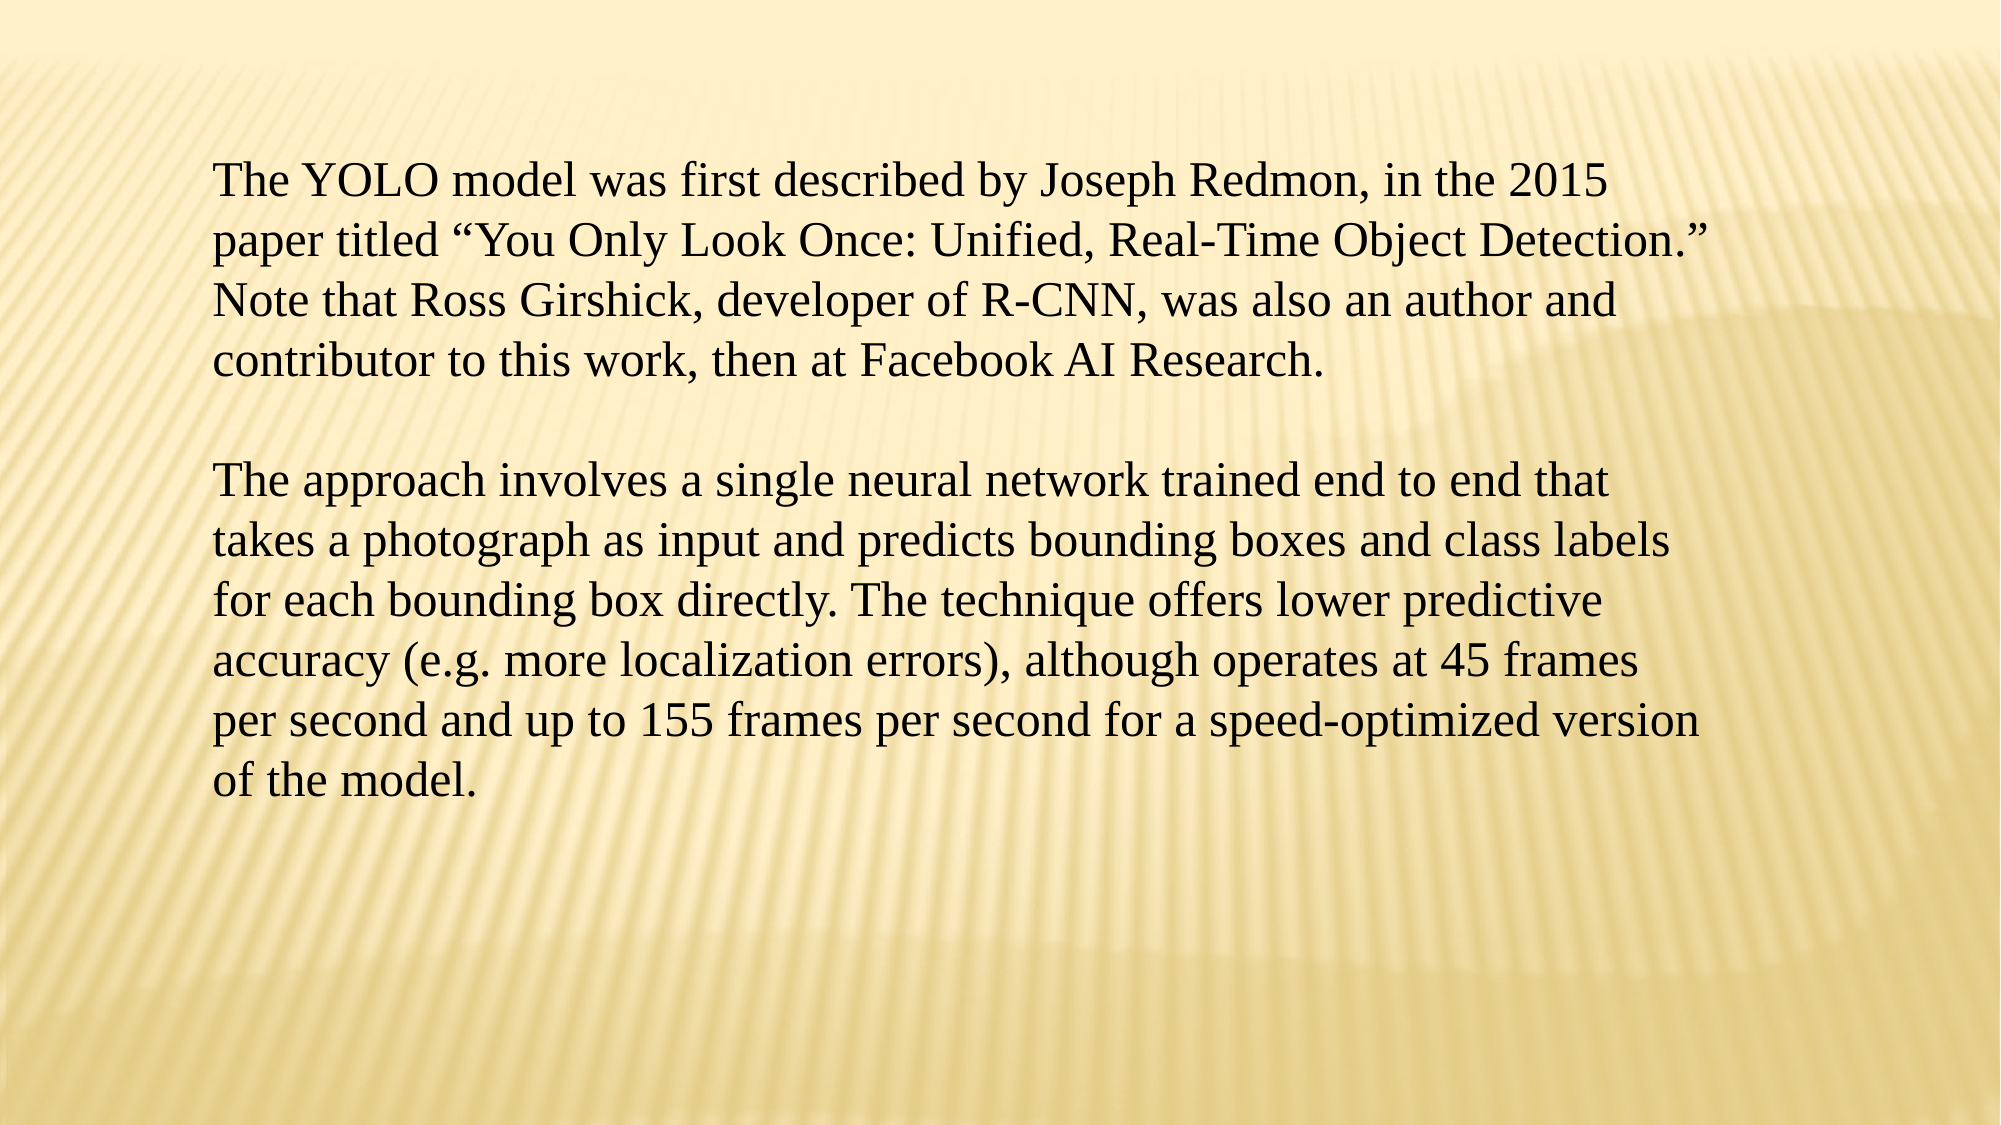

The YOLO model was first described by Joseph Redmon, in the 2015 paper titled “You Only Look Once: Unified, Real-Time Object Detection.” Note that Ross Girshick, developer of R-CNN, was also an author and contributor to this work, then at Facebook AI Research.

The approach involves a single neural network trained end to end that takes a photograph as input and predicts bounding boxes and class labels for each bounding box directly. The technique offers lower predictive accuracy (e.g. more localization errors), although operates at 45 frames per second and up to 155 frames per second for a speed-optimized version of the model.